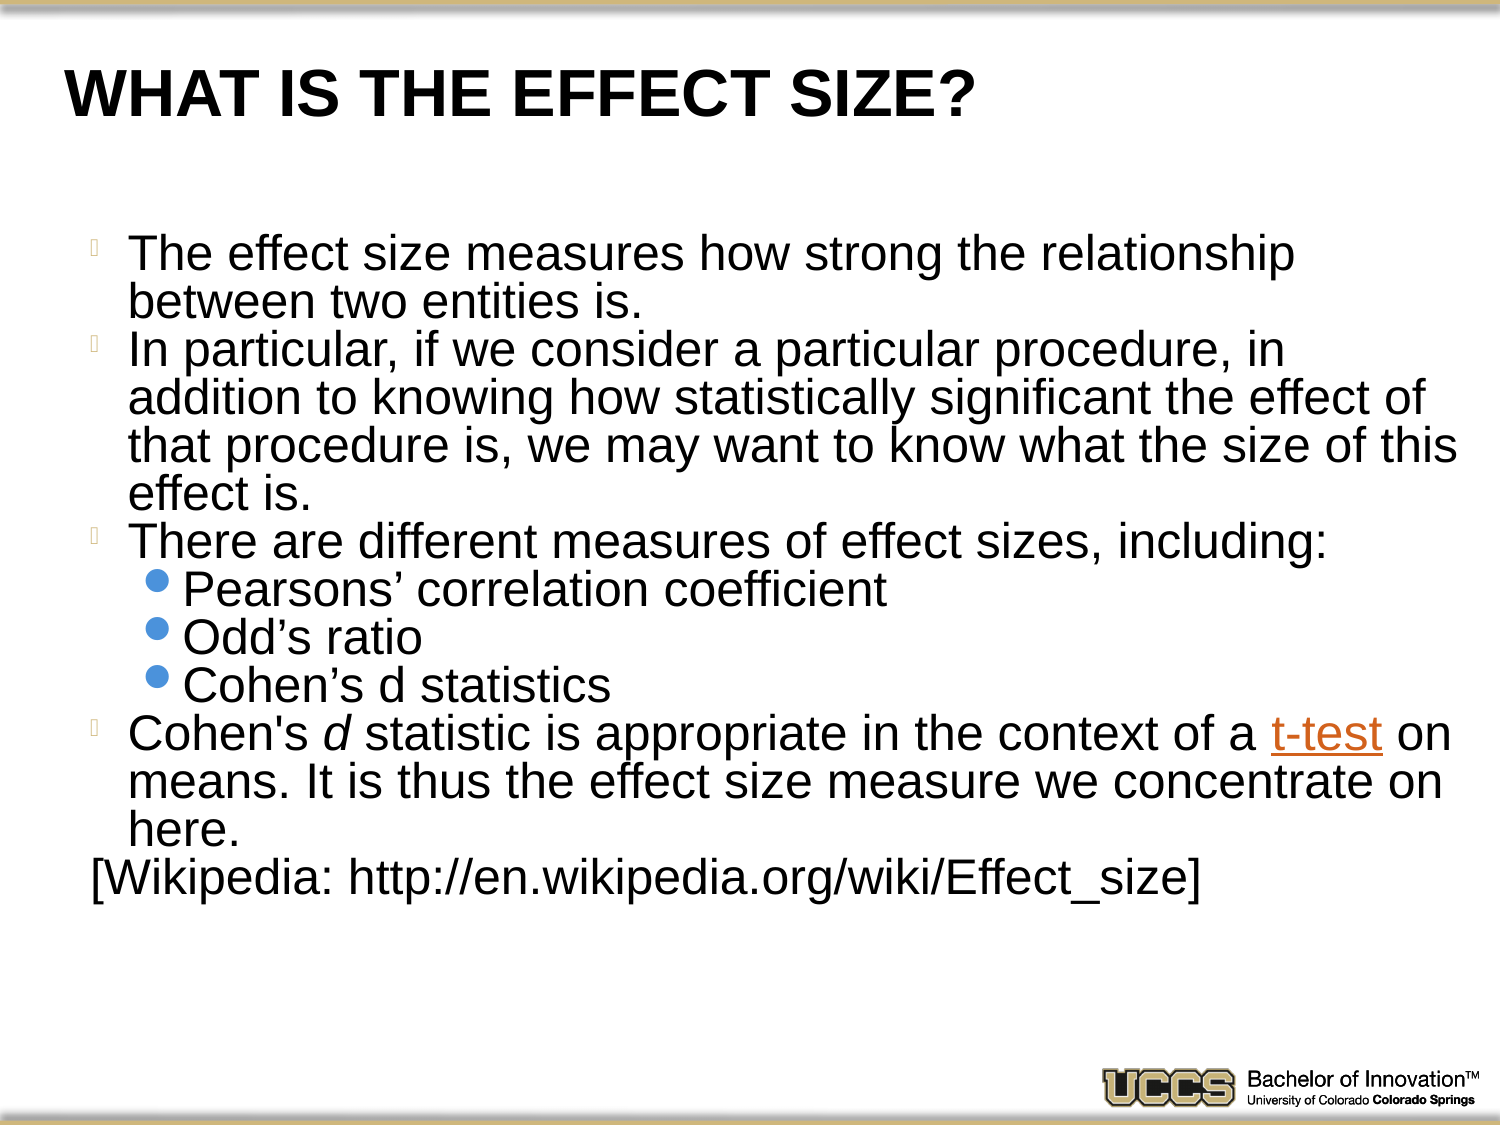

# What is the Effect Size?
The effect size measures how strong the relationship between two entities is.
In particular, if we consider a particular procedure, in addition to knowing how statistically significant the effect of that procedure is, we may want to know what the size of this effect is.
There are different measures of effect sizes, including:
Pearsons’ correlation coefficient
Odd’s ratio
Cohen’s d statistics
Cohen's d statistic is appropriate in the context of a t-test on means. It is thus the effect size measure we concentrate on here.
[Wikipedia: http://en.wikipedia.org/wiki/Effect_size]